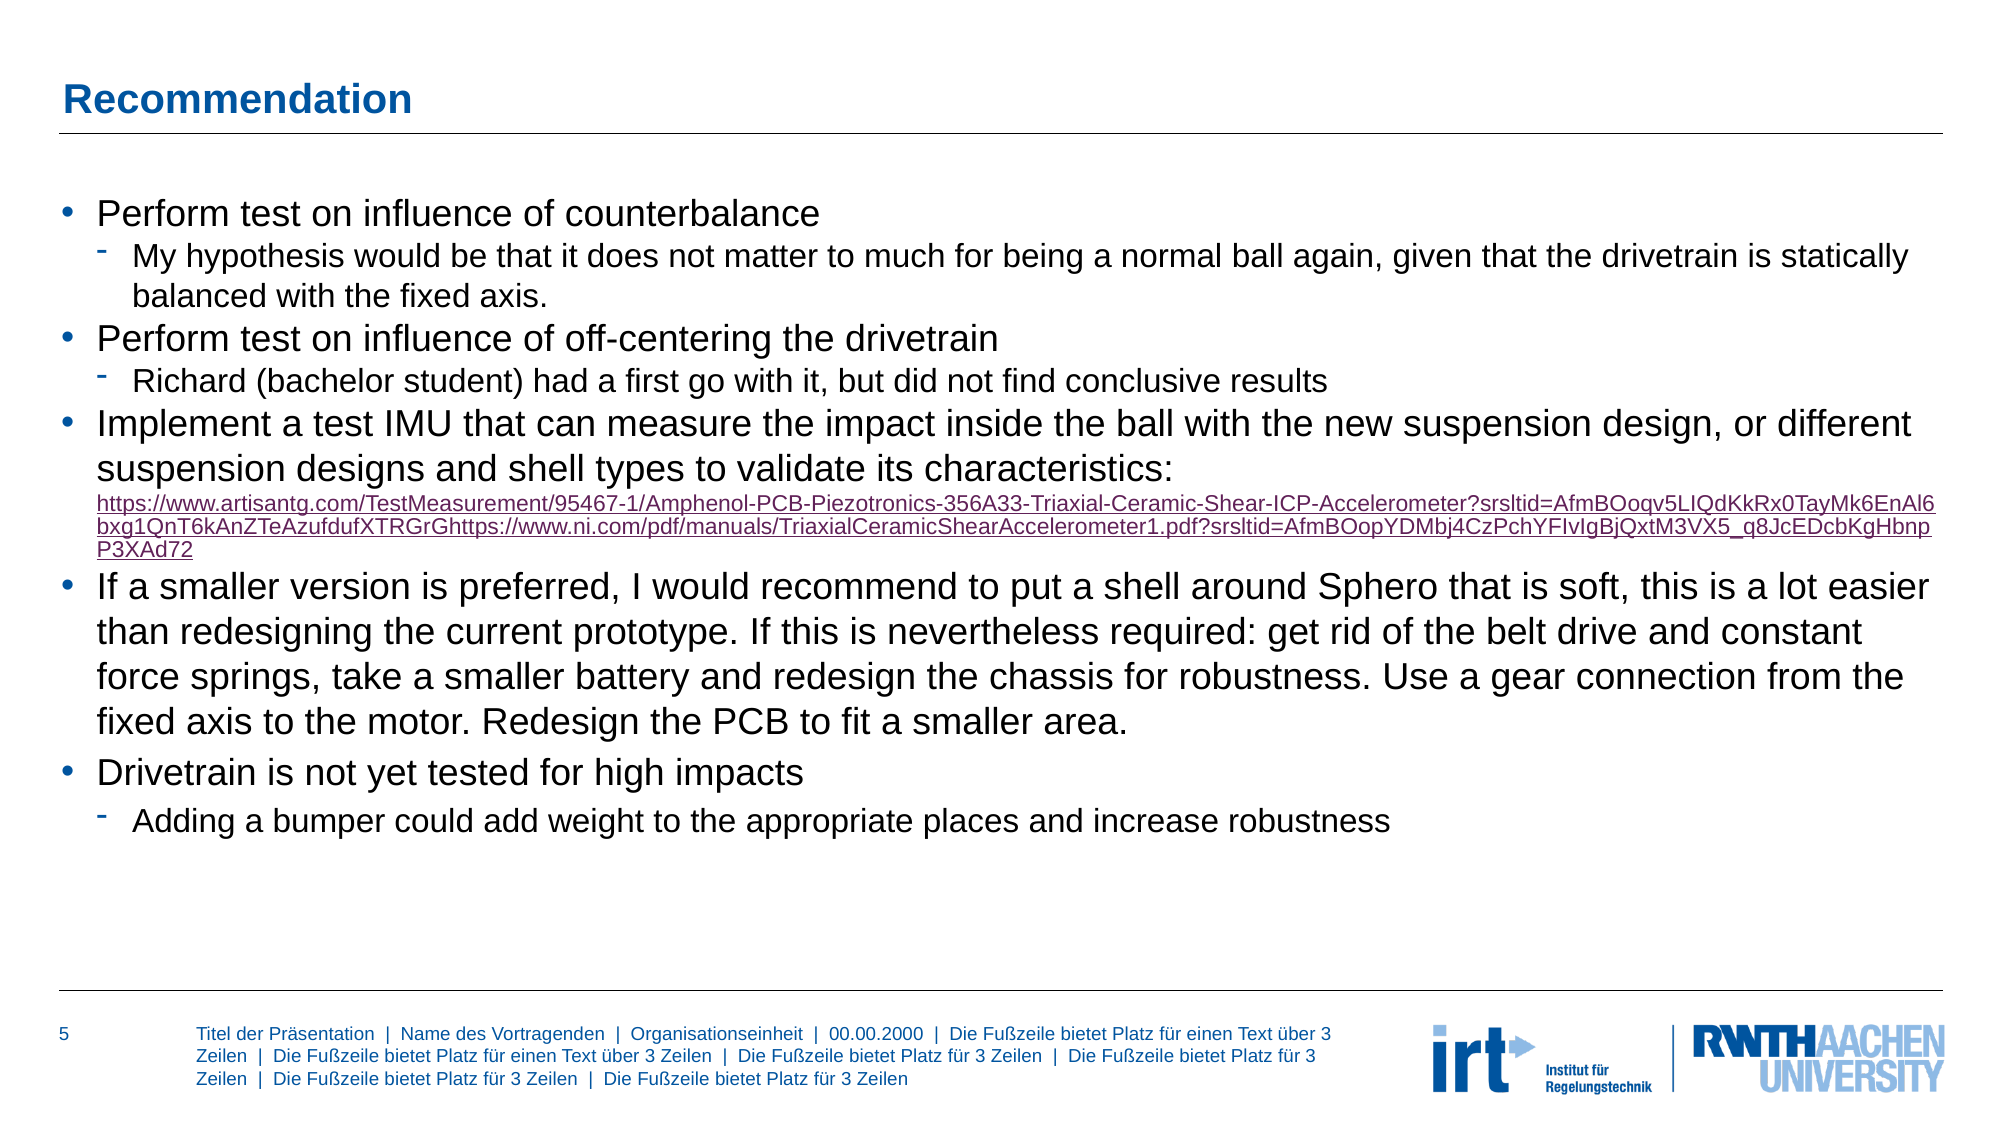

# Recommendation
Perform test on influence of counterbalance
My hypothesis would be that it does not matter to much for being a normal ball again, given that the drivetrain is statically balanced with the fixed axis.
Perform test on influence of off-centering the drivetrain
Richard (bachelor student) had a first go with it, but did not find conclusive results
Implement a test IMU that can measure the impact inside the ball with the new suspension design, or different suspension designs and shell types to validate its characteristics: https://www.artisantg.com/TestMeasurement/95467-1/Amphenol-PCB-Piezotronics-356A33-Triaxial-Ceramic-Shear-ICP-Accelerometer?srsltid=AfmBOoqv5LIQdKkRx0TayMk6EnAl6bxg1QnT6kAnZTeAzufdufXTRGrGhttps://www.ni.com/pdf/manuals/TriaxialCeramicShearAccelerometer1.pdf?srsltid=AfmBOopYDMbj4CzPchYFIvIgBjQxtM3VX5_q8JcEDcbKgHbnpP3XAd72
If a smaller version is preferred, I would recommend to put a shell around Sphero that is soft, this is a lot easier than redesigning the current prototype. If this is nevertheless required: get rid of the belt drive and constant force springs, take a smaller battery and redesign the chassis for robustness. Use a gear connection from the fixed axis to the motor. Redesign the PCB to fit a smaller area.
Drivetrain is not yet tested for high impacts
Adding a bumper could add weight to the appropriate places and increase robustness